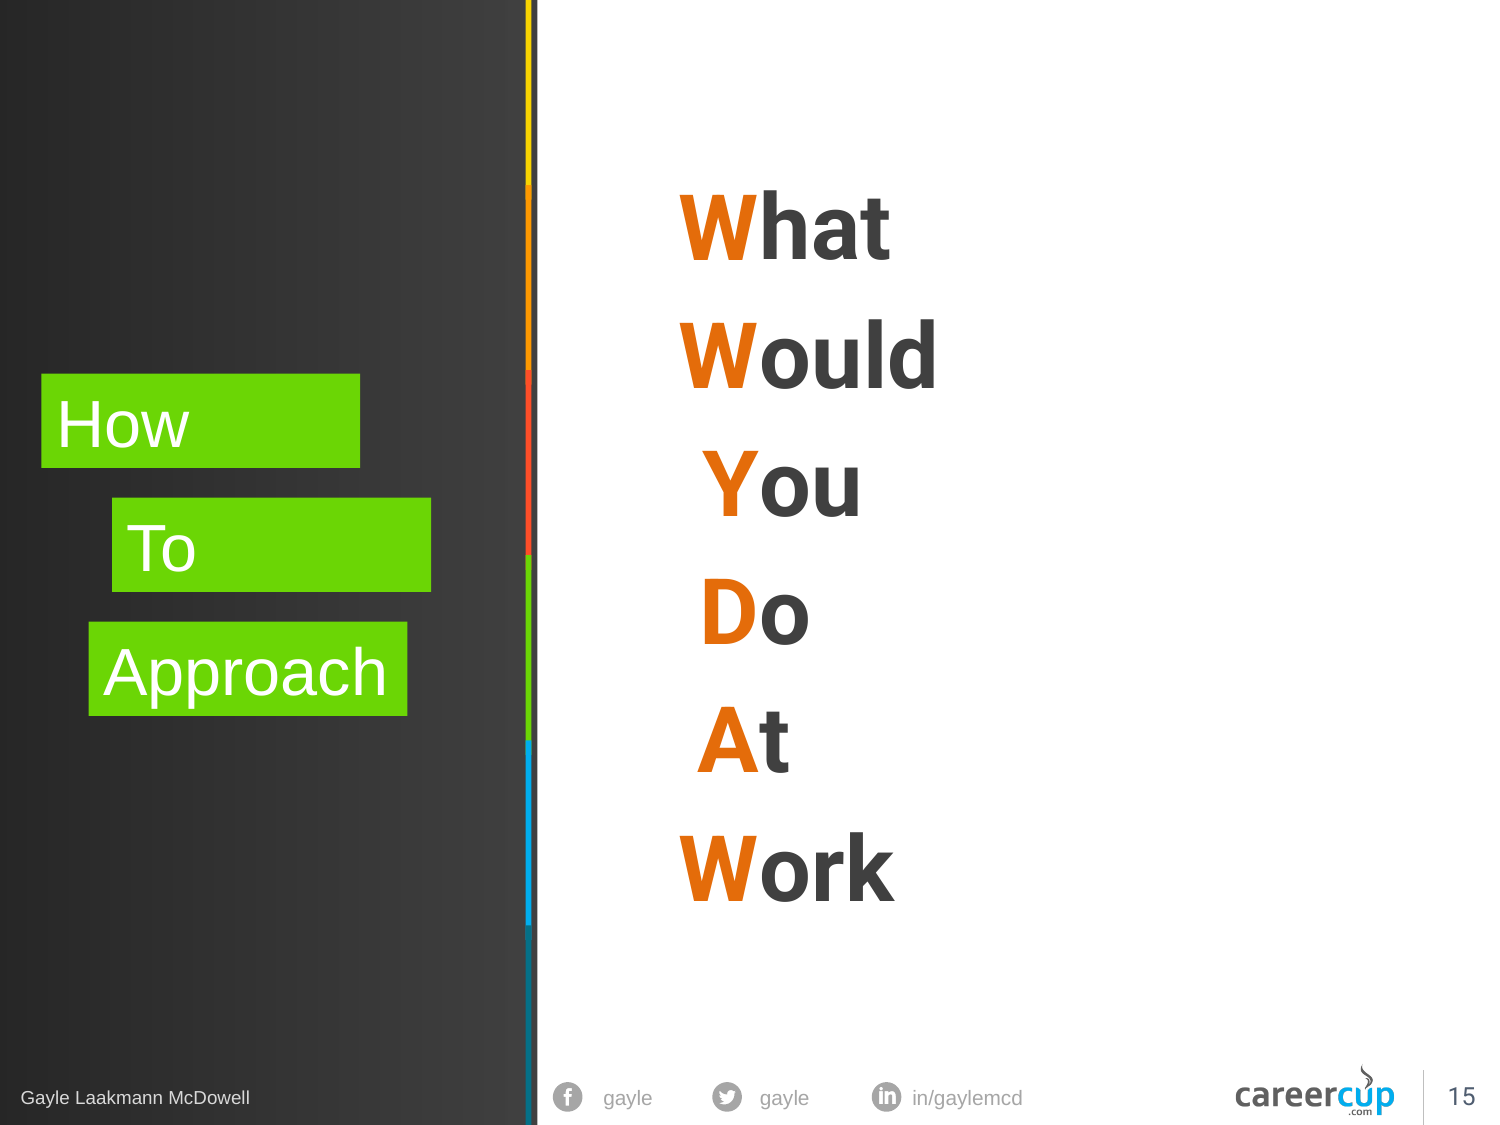

W
W
Y
D
A
W
hat
ould
ou
o
t
ork
How
To
Approach